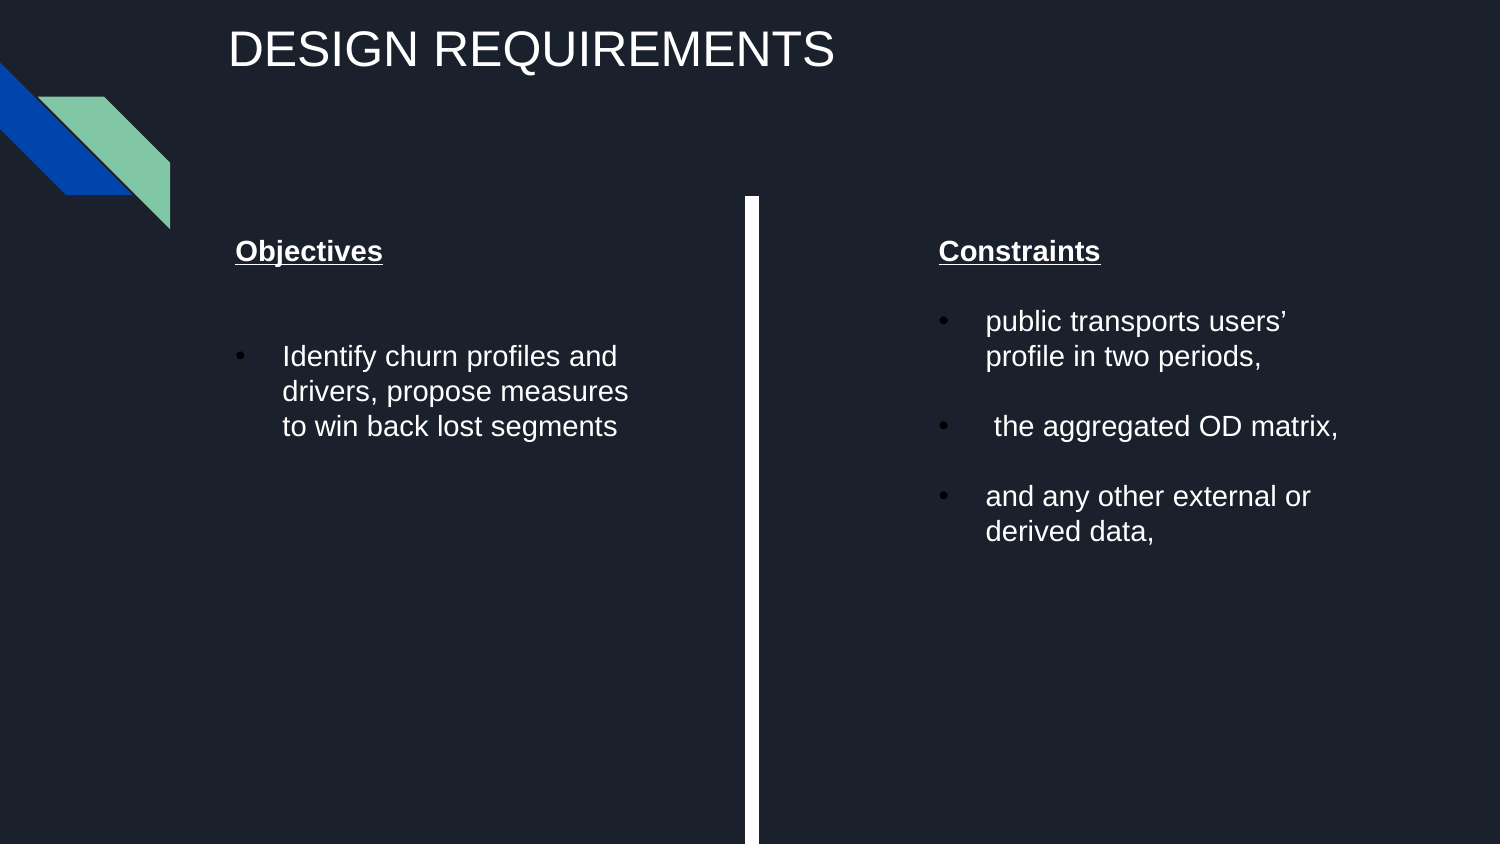

# DESIGN REQUIREMENTS
Objectives

Identify churn profiles and drivers, propose measures to win back lost segments

Constraints

public transports users’ profile in two periods,

 the aggregated OD matrix,

and any other external or derived data,